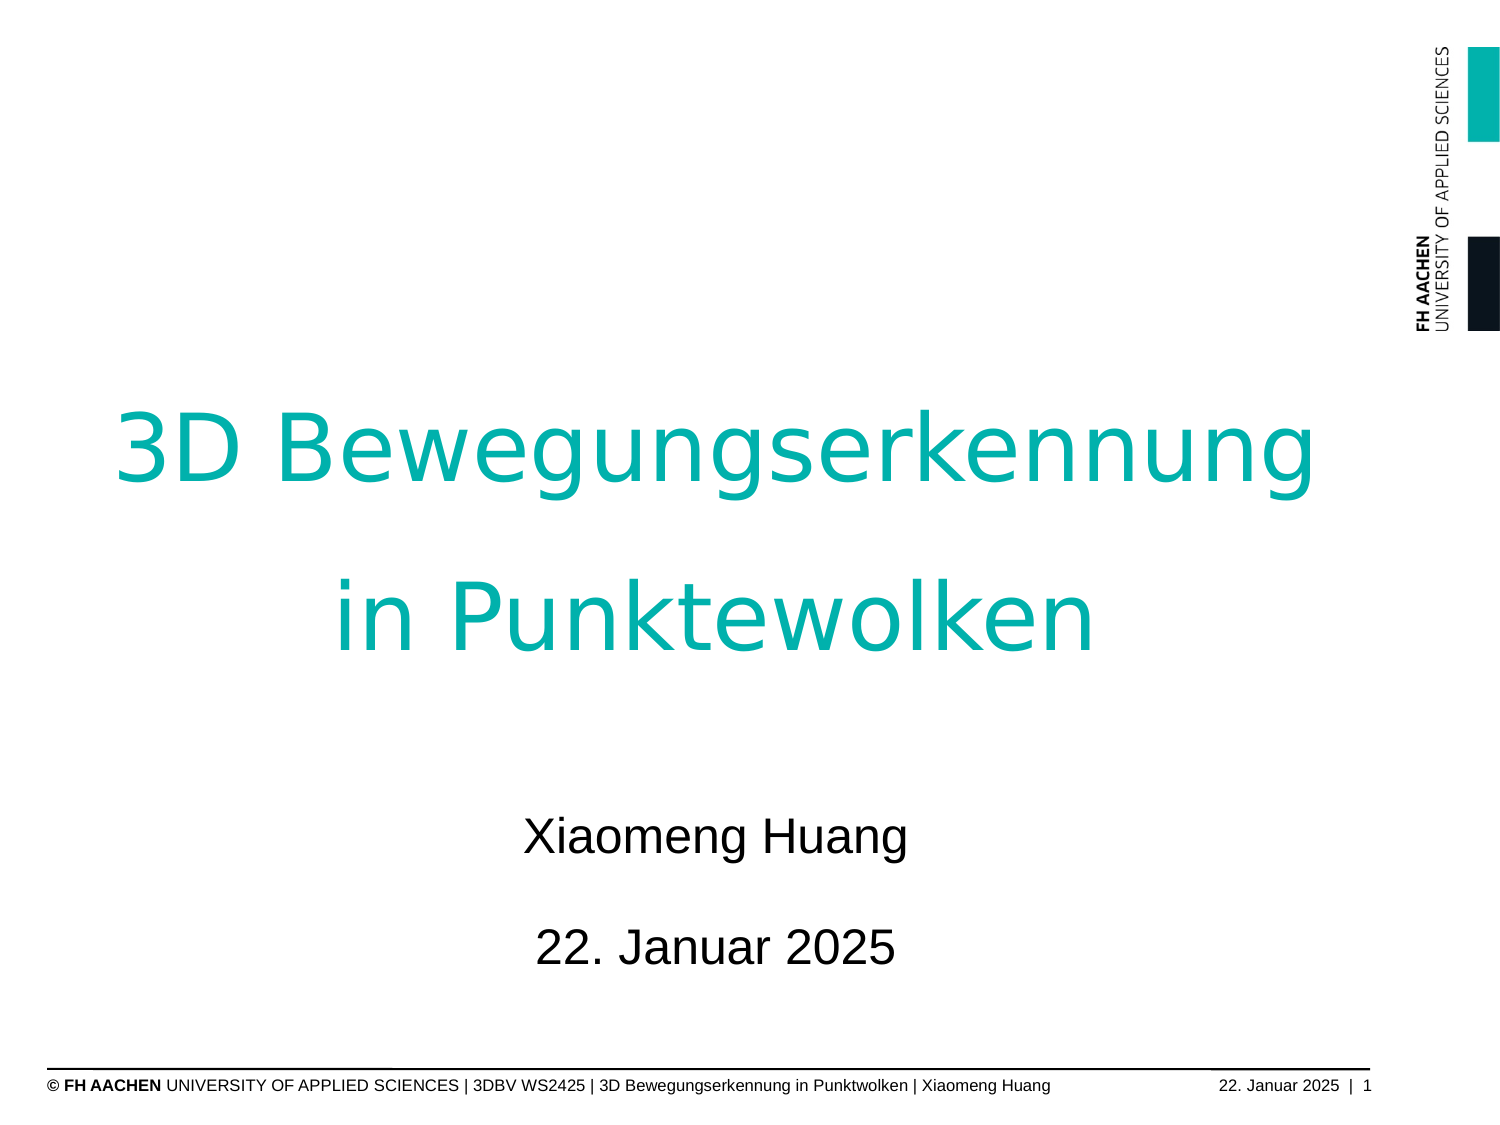

# 3D Bewegungserkennung in Punktewolken
Xiaomeng Huang
22. Januar 2025